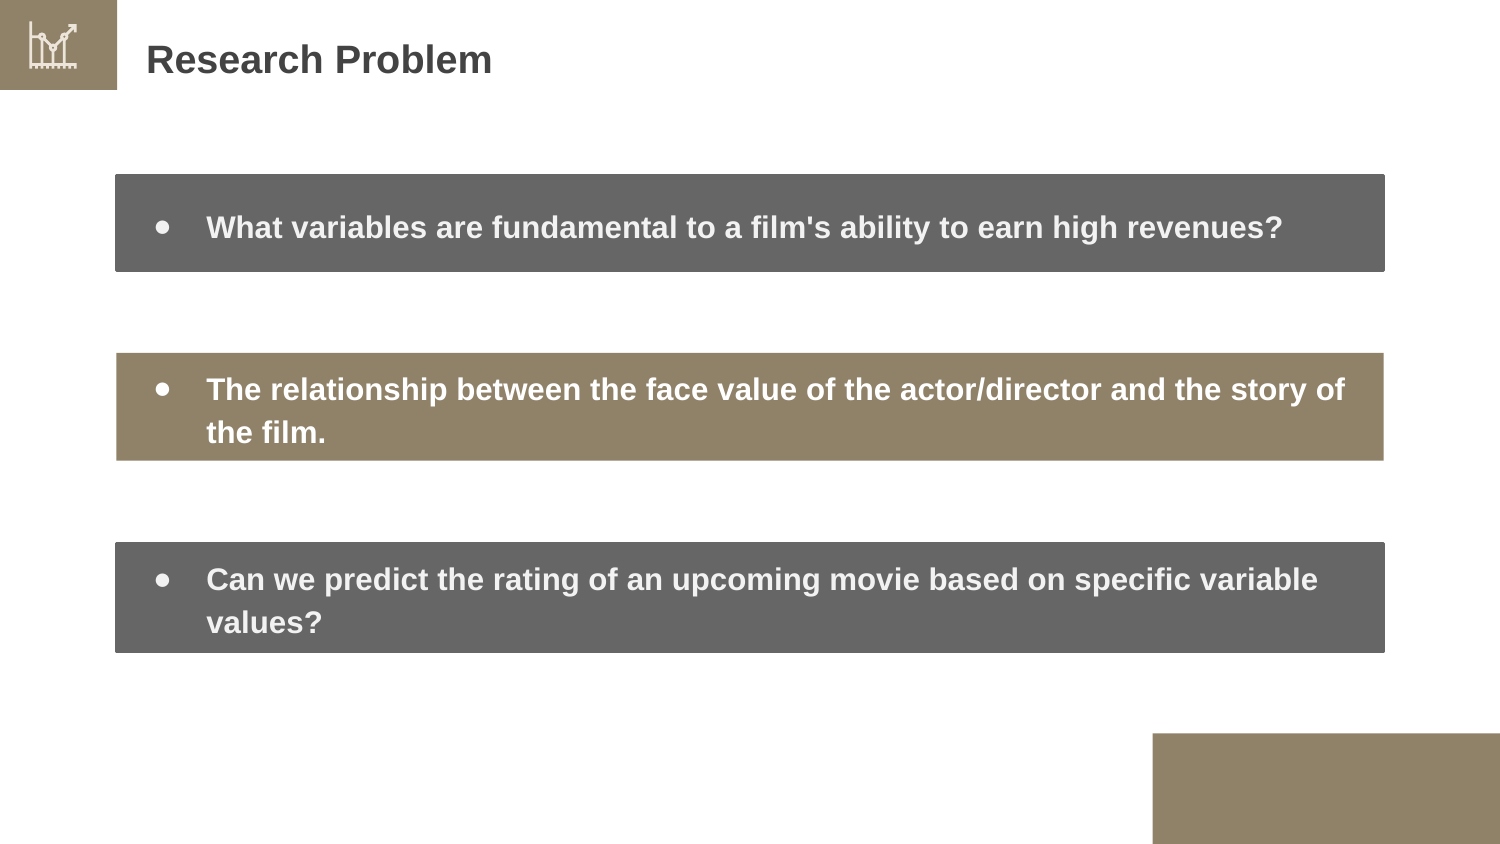

Research Problem

What variables are fundamental to a film's ability to earn high revenues?
The relationship between the face value of the actor/director and the story of the film.
Can we predict the rating of an upcoming movie based on specific variable values?